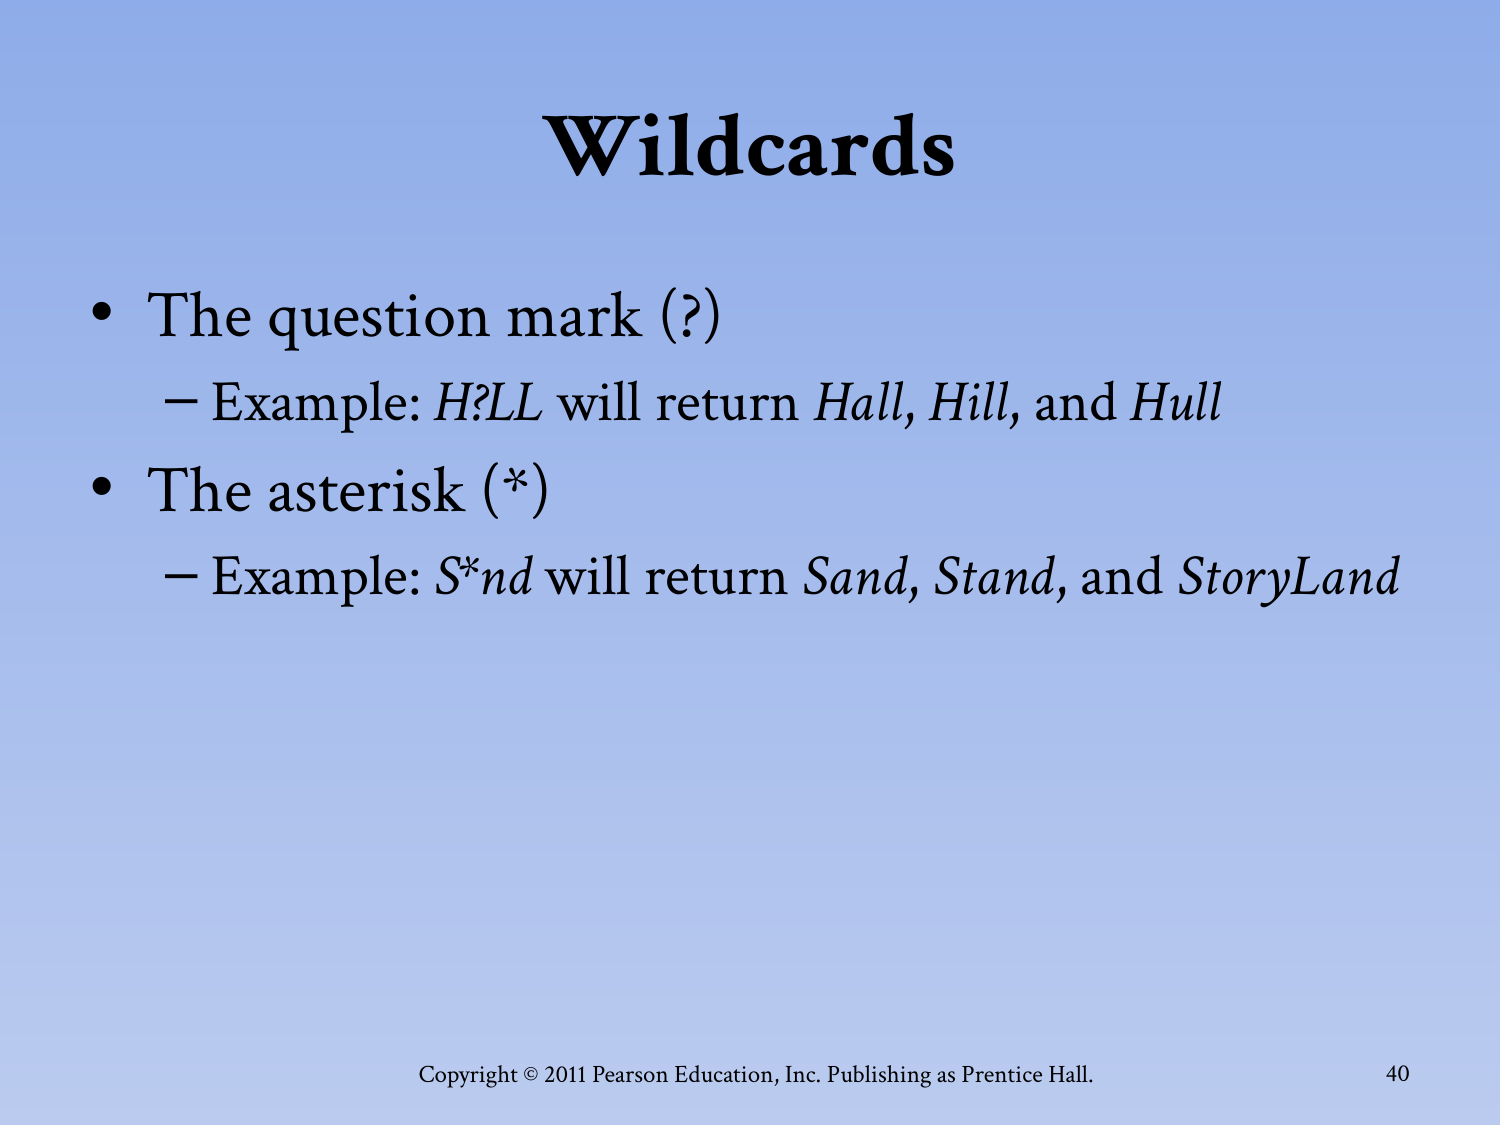

# Wildcards
The question mark (?)
Example: H?LL will return Hall, Hill, and Hull
The asterisk (*)
Example: S*nd will return Sand, Stand, and StoryLand

Copyright © 2011 Pearson Education, Inc. Publishing as Prentice Hall.

40